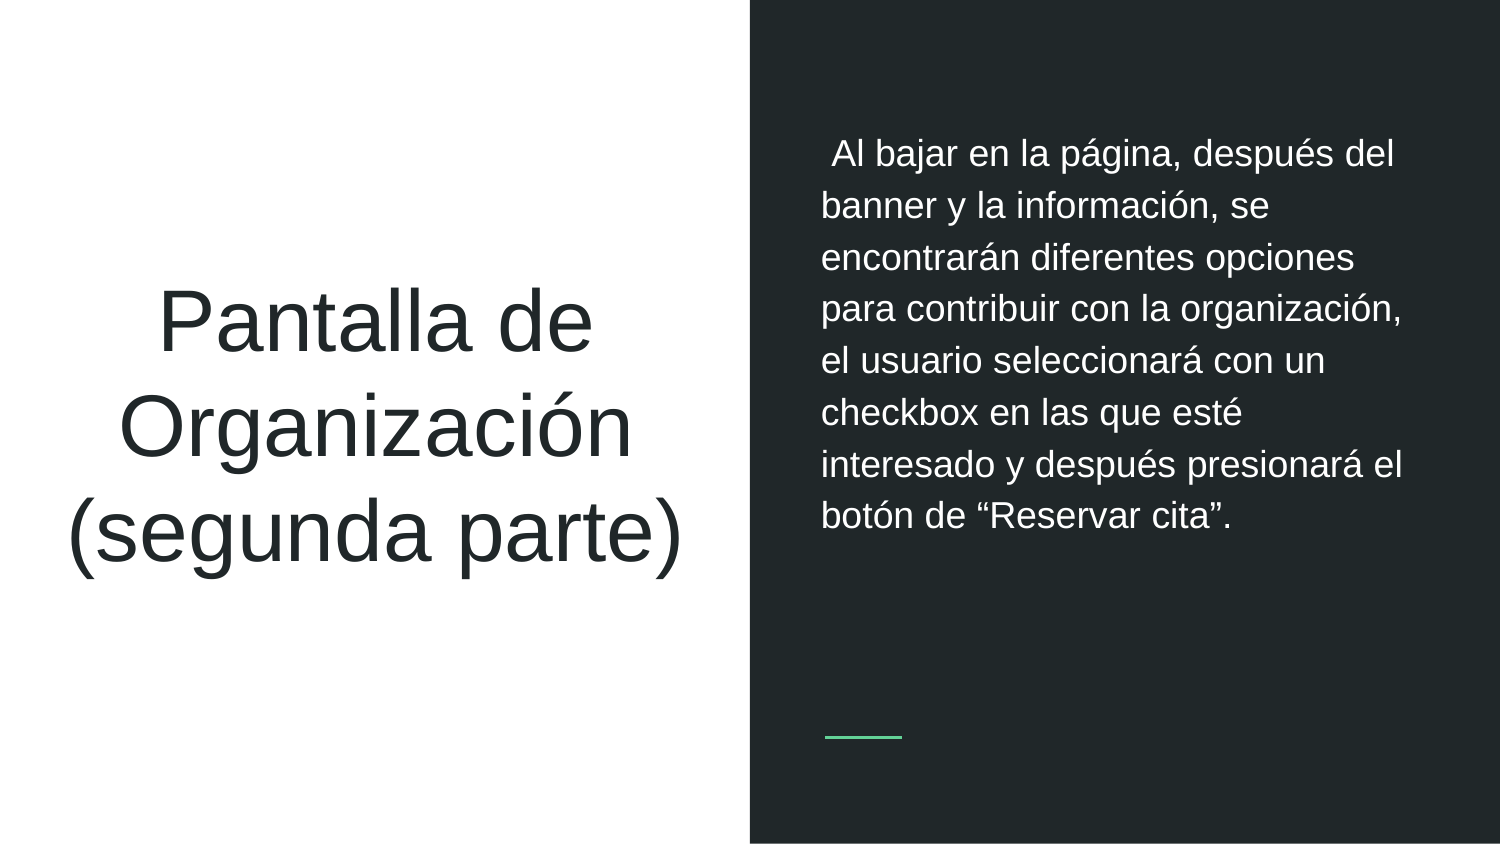

Al bajar en la página, después del banner y la información, se encontrarán diferentes opciones para contribuir con la organización, el usuario seleccionará con un checkbox en las que esté interesado y después presionará el botón de “Reservar cita”.

# Pantalla de Organización (segunda parte)